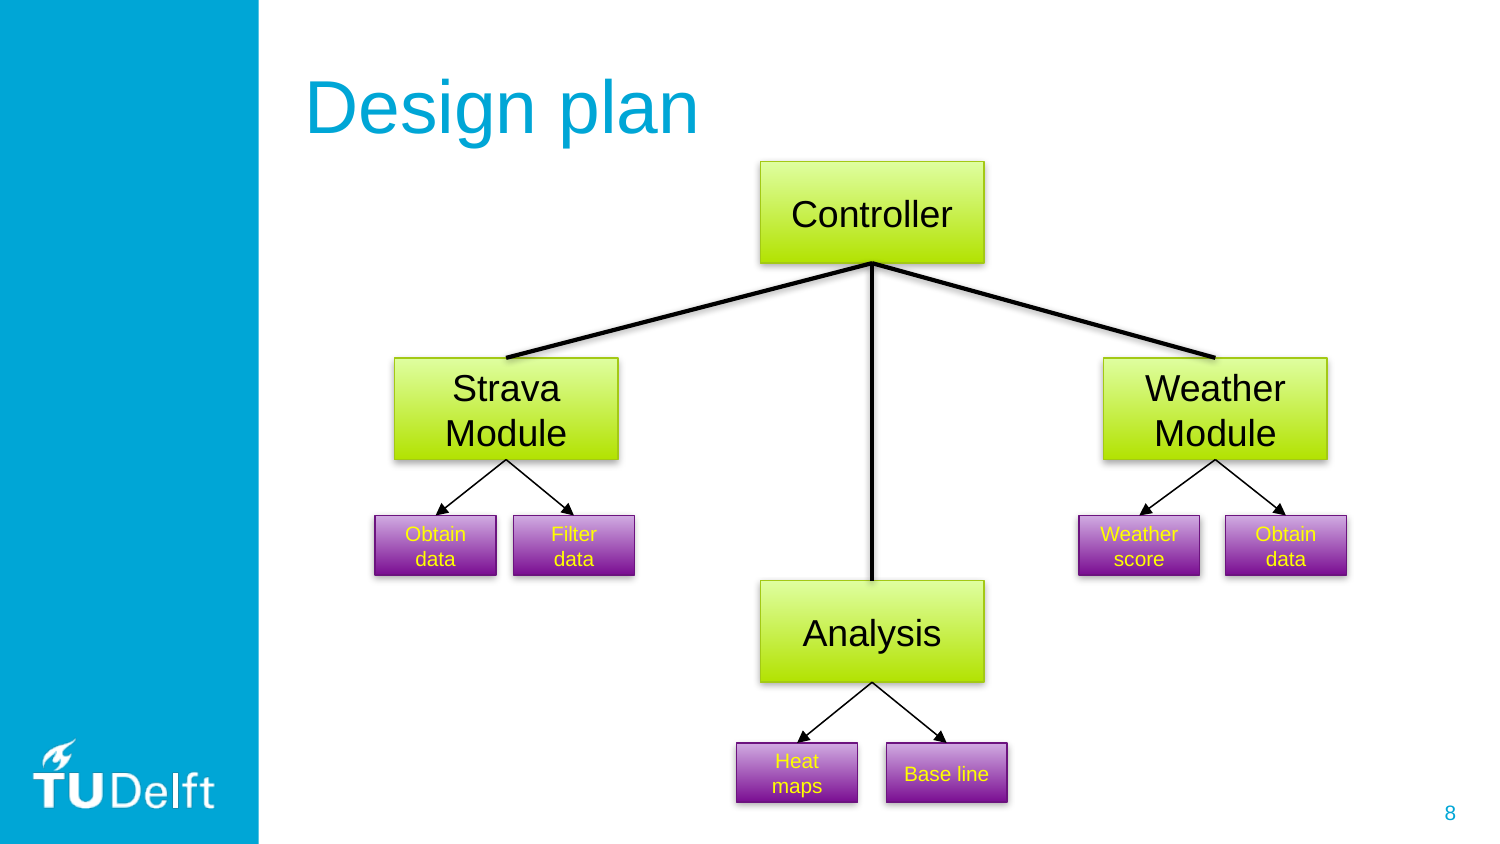

# Design plan
Controller
Strava Module
Weather Module
Obtain data
Filter data
Weather score
Obtain data
Analysis
Heat maps
Base line